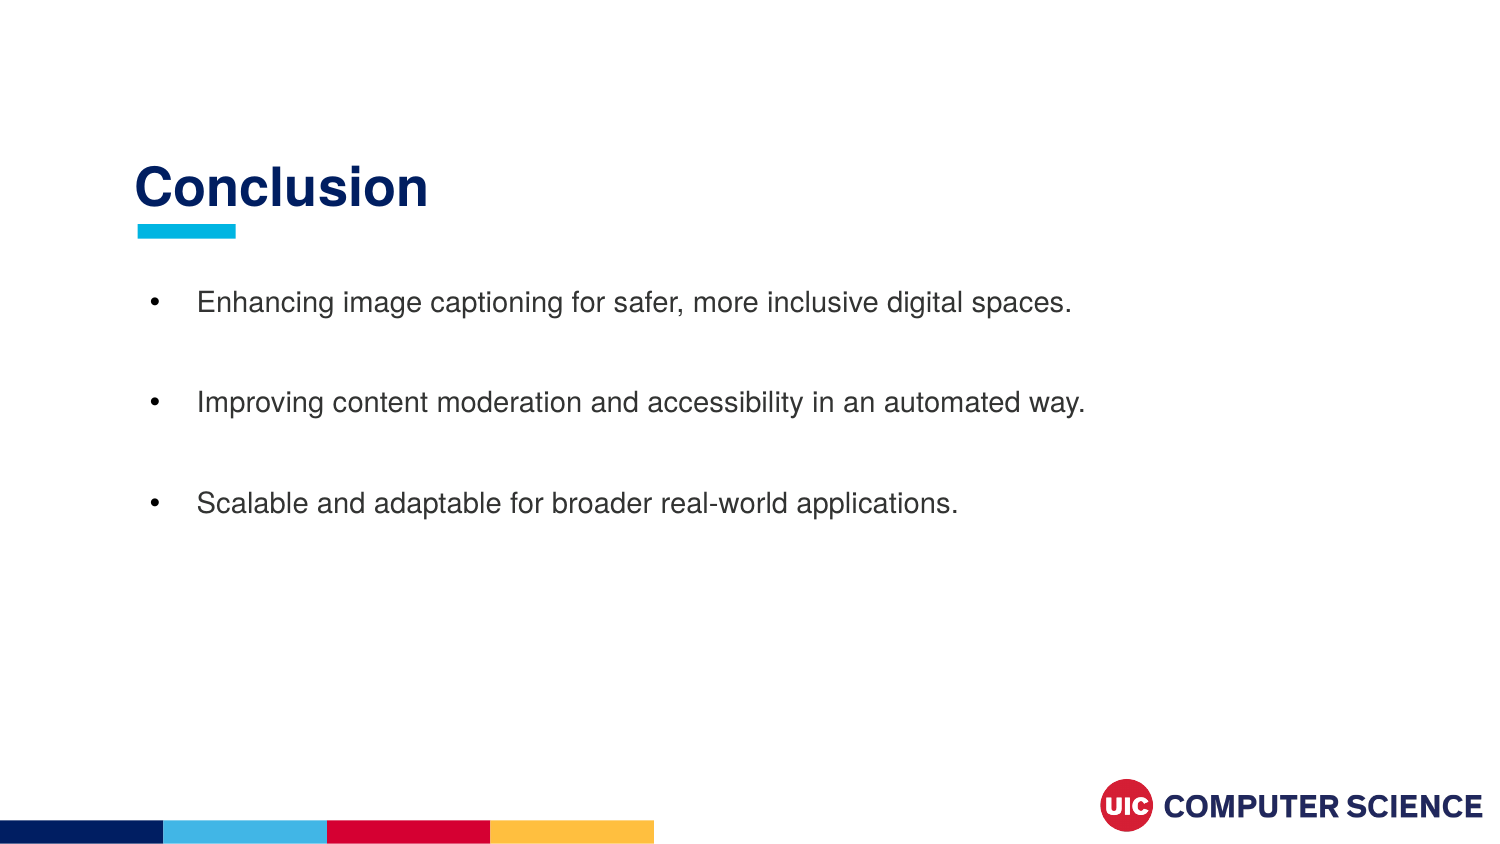

Conclusion
Enhancing image captioning for safer, more inclusive digital spaces.

Improving content moderation and accessibility in an automated way.

Scalable and adaptable for broader real-world applications.